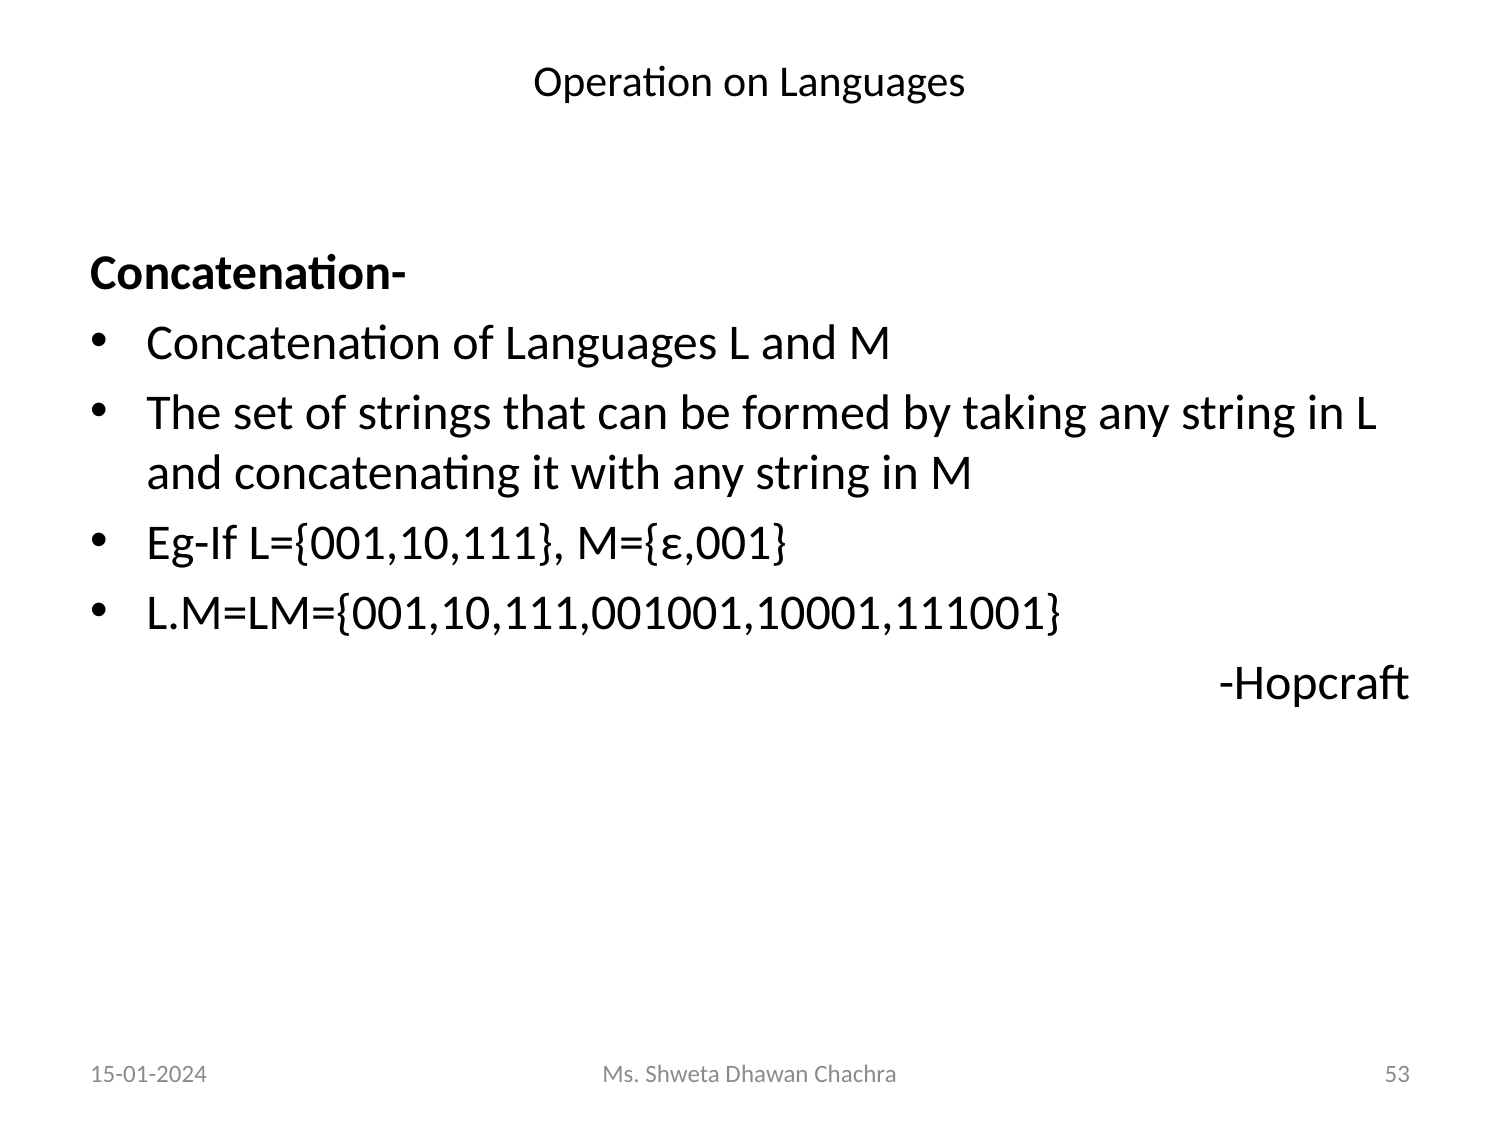

# Operation on Languages
Concatenation-
Concatenation of Languages L and M
The set of strings that can be formed by taking any string in L and concatenating it with any string in M
Eg-If L={001,10,111}, M={ε,001}
L.M=LM={001,10,111,001001,10001,111001}
-Hopcraft

15-01-2024
Ms. Shweta Dhawan Chachra
53